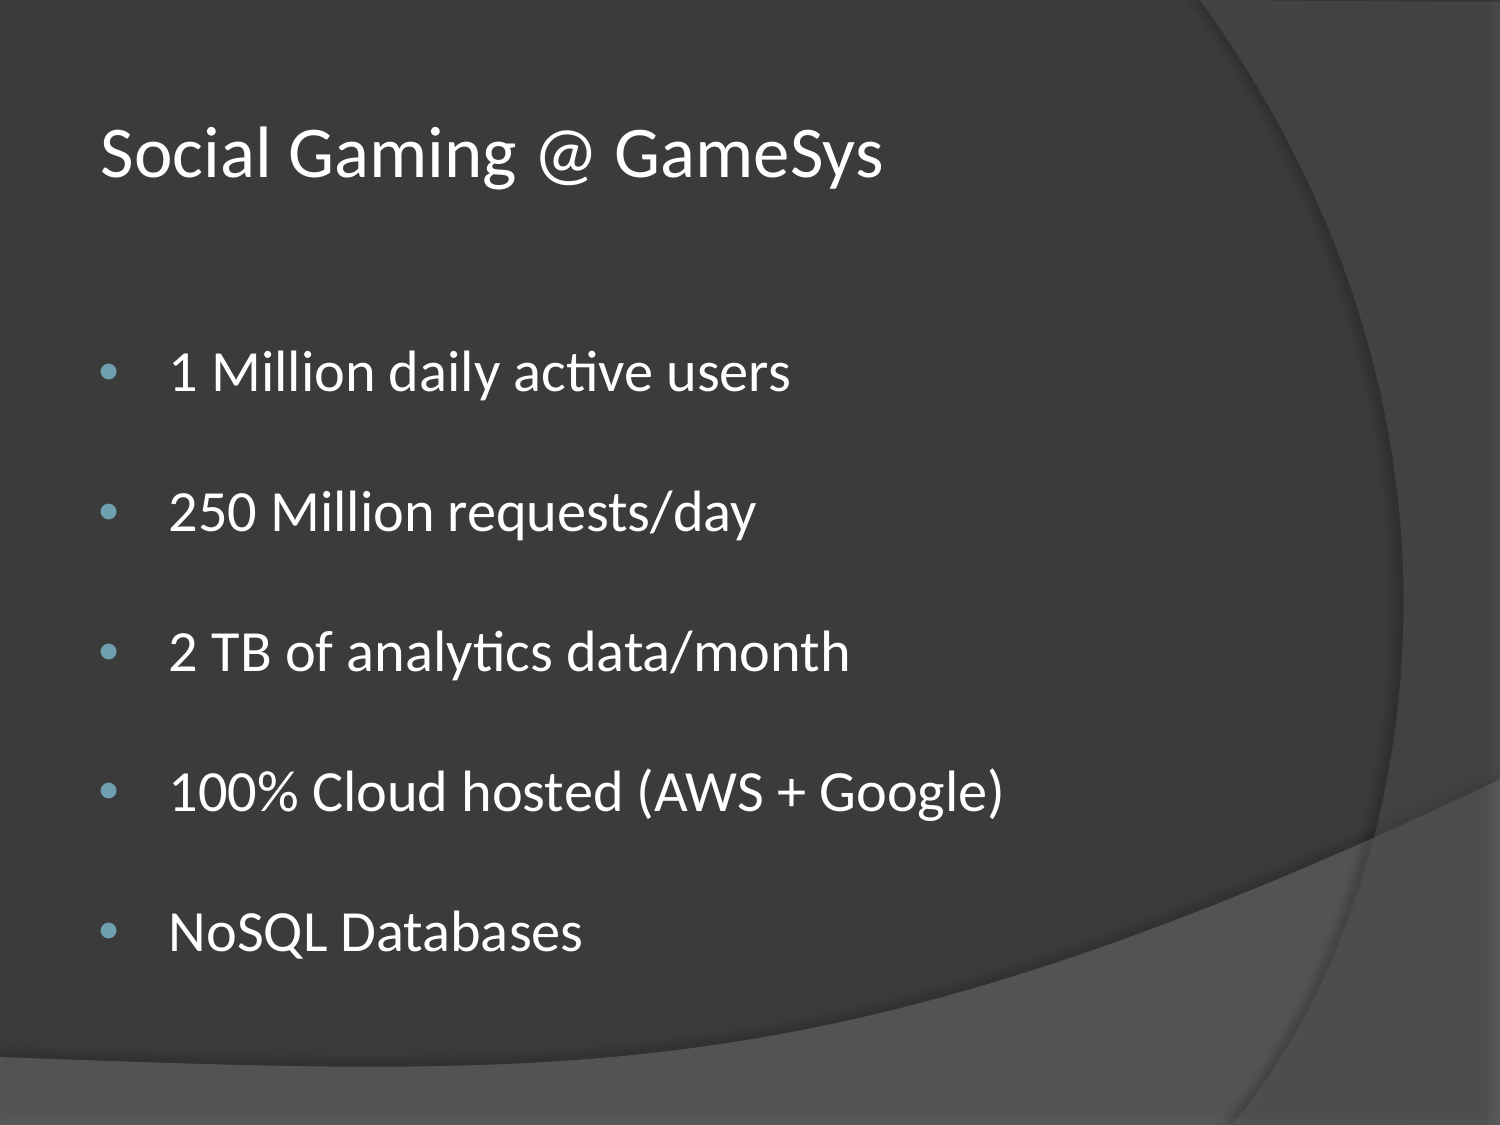

Social Gaming @ GameSys

1 Million daily active users

250 Million requests/day

2 TB of analytics data/month

100% Cloud hosted (AWS + Google)

NoSQL Databases